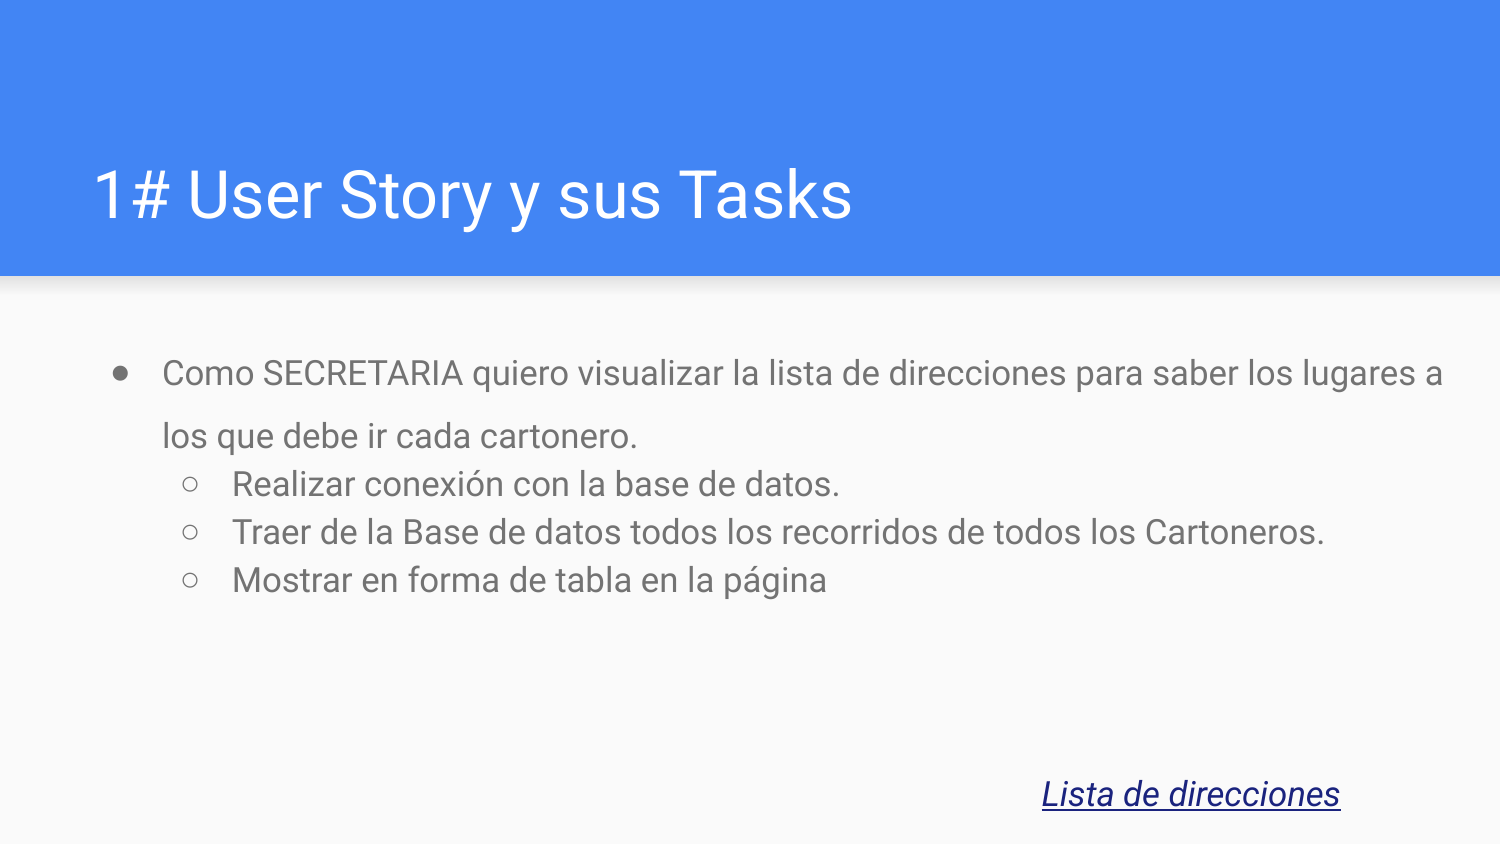

# 1# User Story y sus Tasks
Como SECRETARIA quiero visualizar la lista de direcciones para saber los lugares a los que debe ir cada cartonero.
Realizar conexión con la base de datos.
Traer de la Base de datos todos los recorridos de todos los Cartoneros.
Mostrar en forma de tabla en la página

     Lista de direcciones